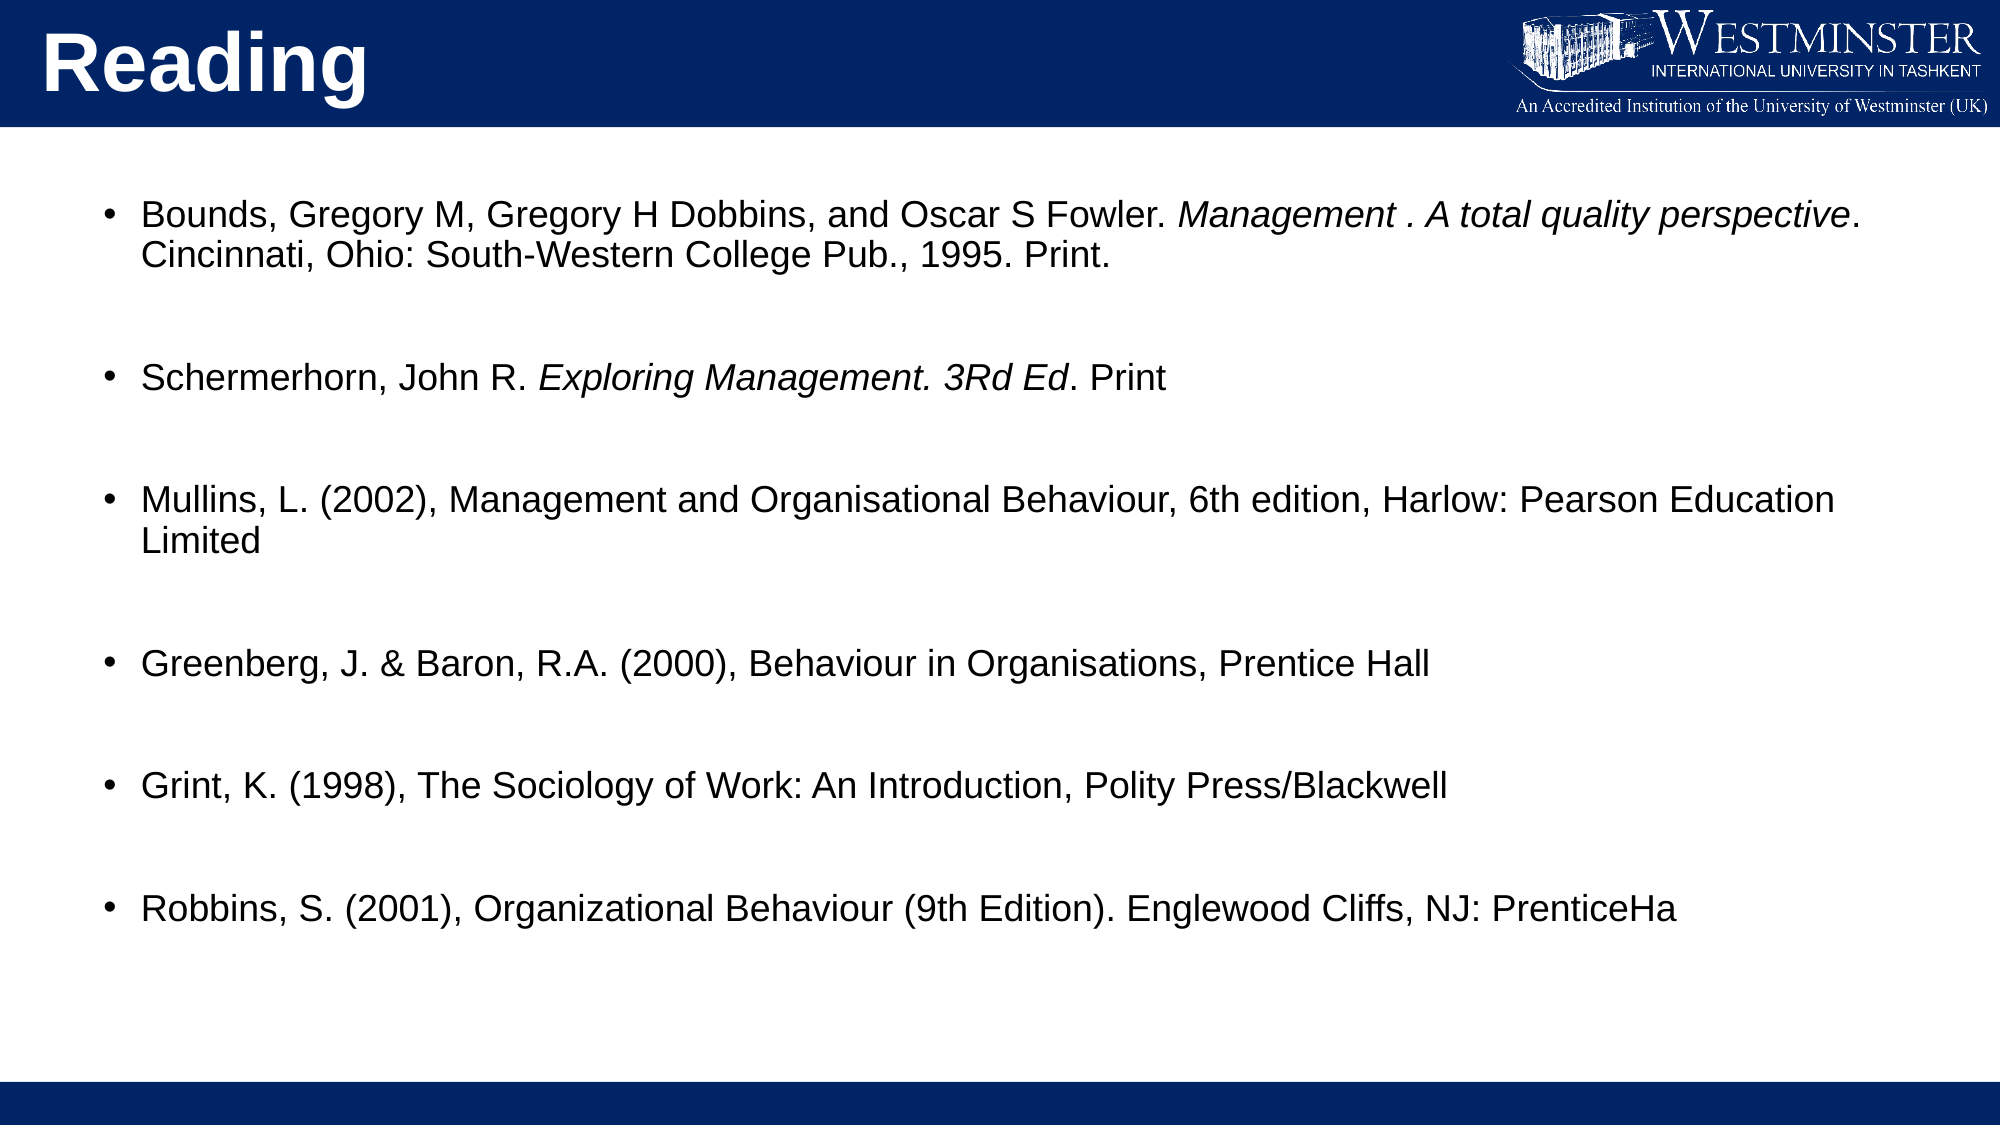

Reading
Bounds, Gregory M, Gregory H Dobbins, and Oscar S Fowler. Management . A total quality perspective. Cincinnati, Ohio: South-Western College Pub., 1995. Print.

Schermerhorn, John R. Exploring Management. 3Rd Ed. Print

Mullins, L. (2002), Management and Organisational Behaviour, 6th edition, Harlow: Pearson Education Limited

Greenberg, J. & Baron, R.A. (2000), Behaviour in Organisations, Prentice Hall

Grint, K. (1998), The Sociology of Work: An Introduction, Polity Press/Blackwell

Robbins, S. (2001), Organizational Behaviour (9th Edition). Englewood Cliffs, NJ: PrenticeHa